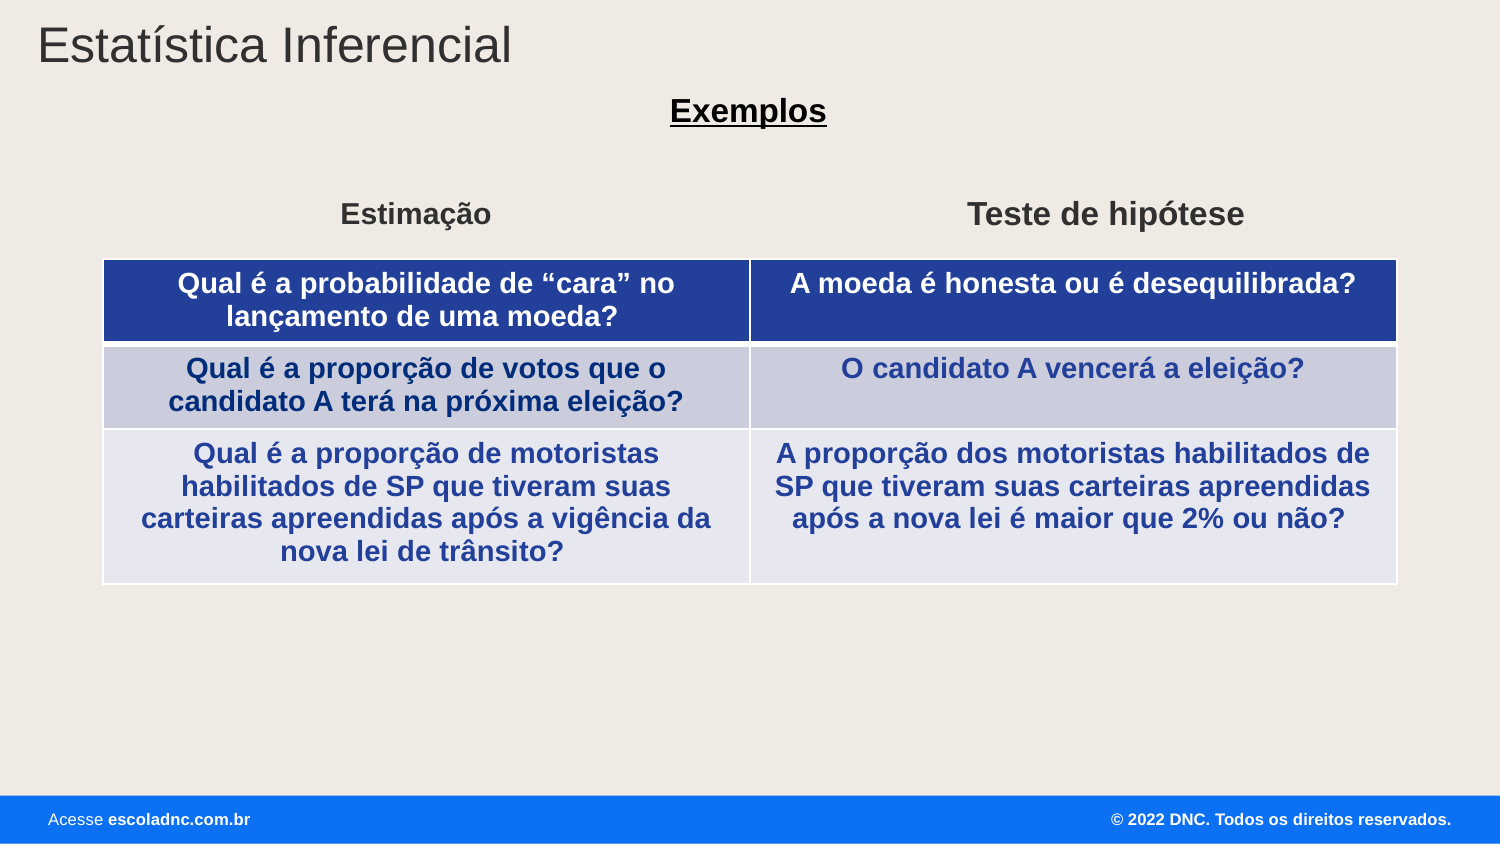

# Estatística Inferencial
Exemplos
Estimação
Teste de hipótese
| Qual é a probabilidade de “cara” no lançamento de uma moeda? | A moeda é honesta ou é desequilibrada? |
| --- | --- |
| Qual é a proporção de votos que o candidato A terá na próxima eleição? | O candidato A vencerá a eleição? |
| Qual é a proporção de motoristas habilitados de SP que tiveram suas carteiras apreendidas após a vigência da nova lei de trânsito? | A proporção dos motoristas habilitados de SP que tiveram suas carteiras apreendidas após a nova lei é maior que 2% ou não? |